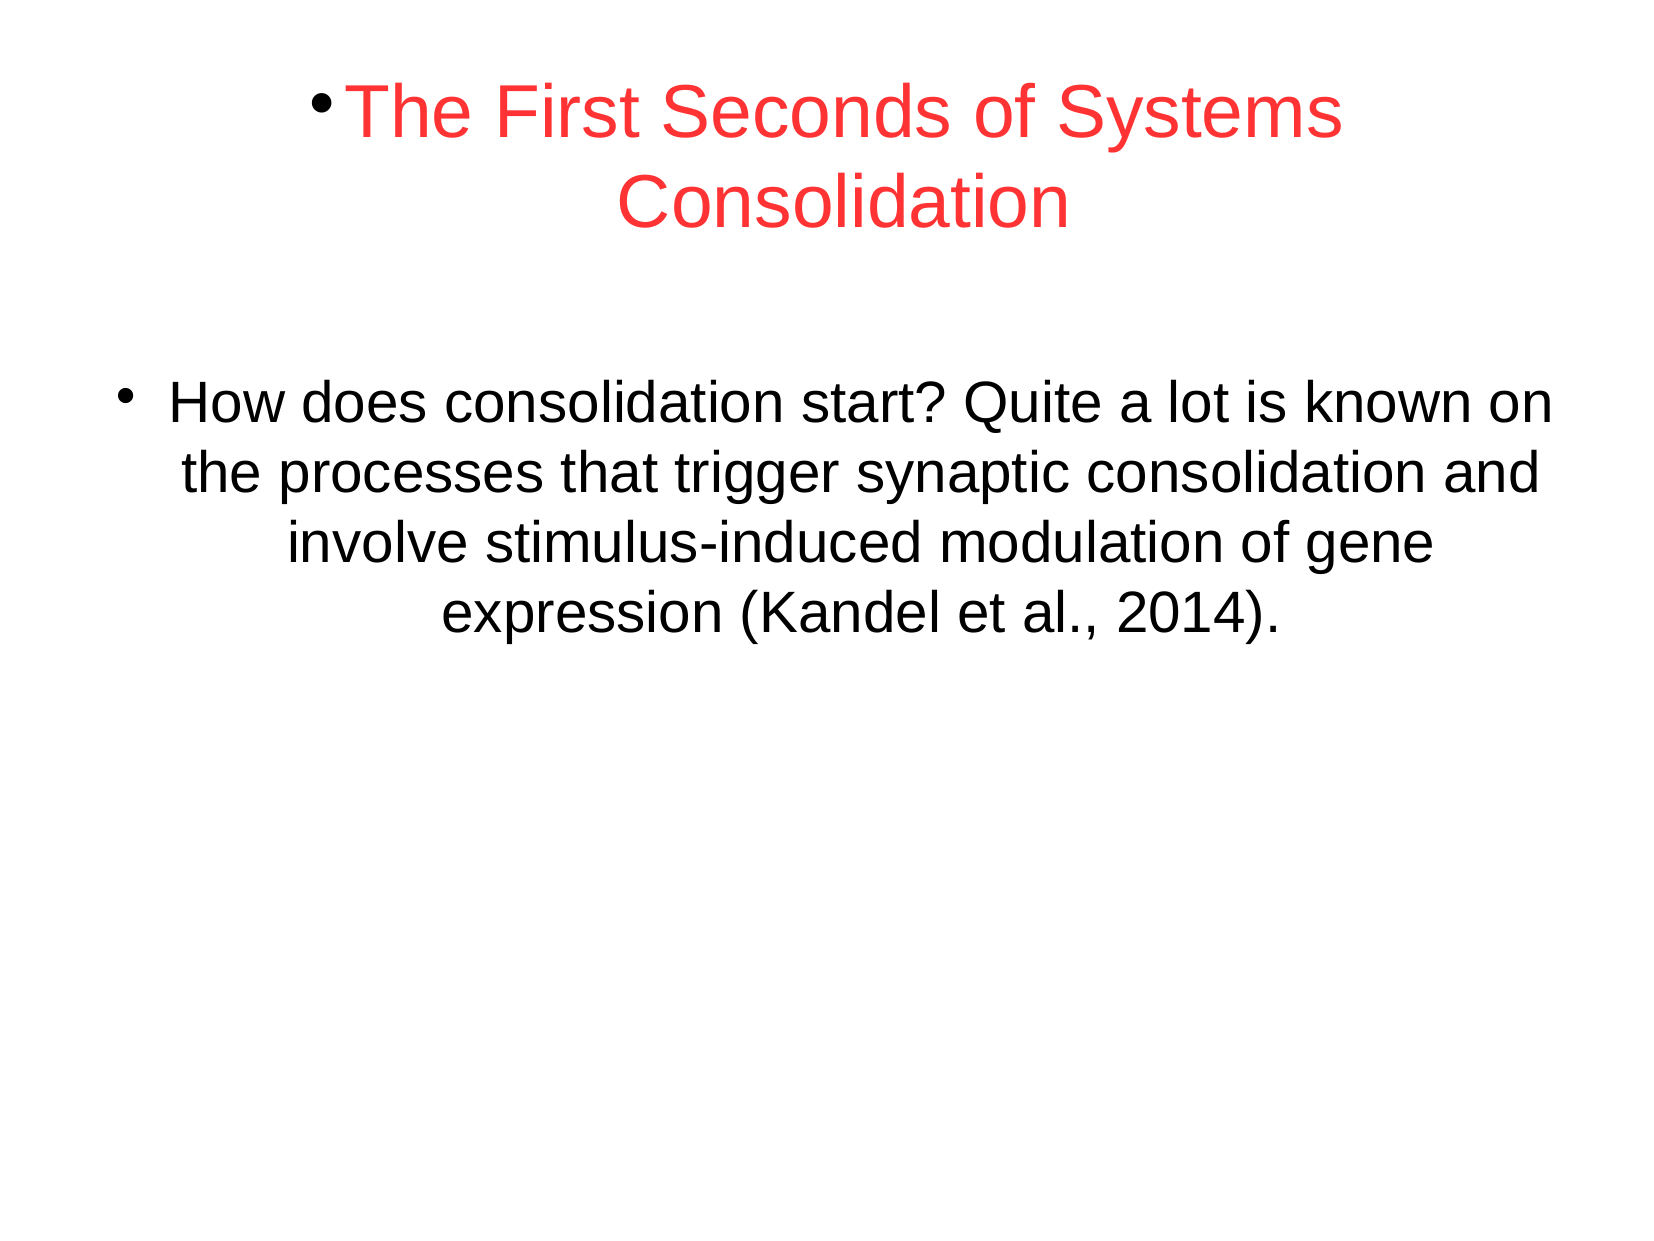

The First Seconds of Systems Consolidation

How does consolidation start? Quite a lot is known on the processes that trigger synaptic consolidation and involve stimulus-induced modulation of gene expression (Kandel et al., 2014).